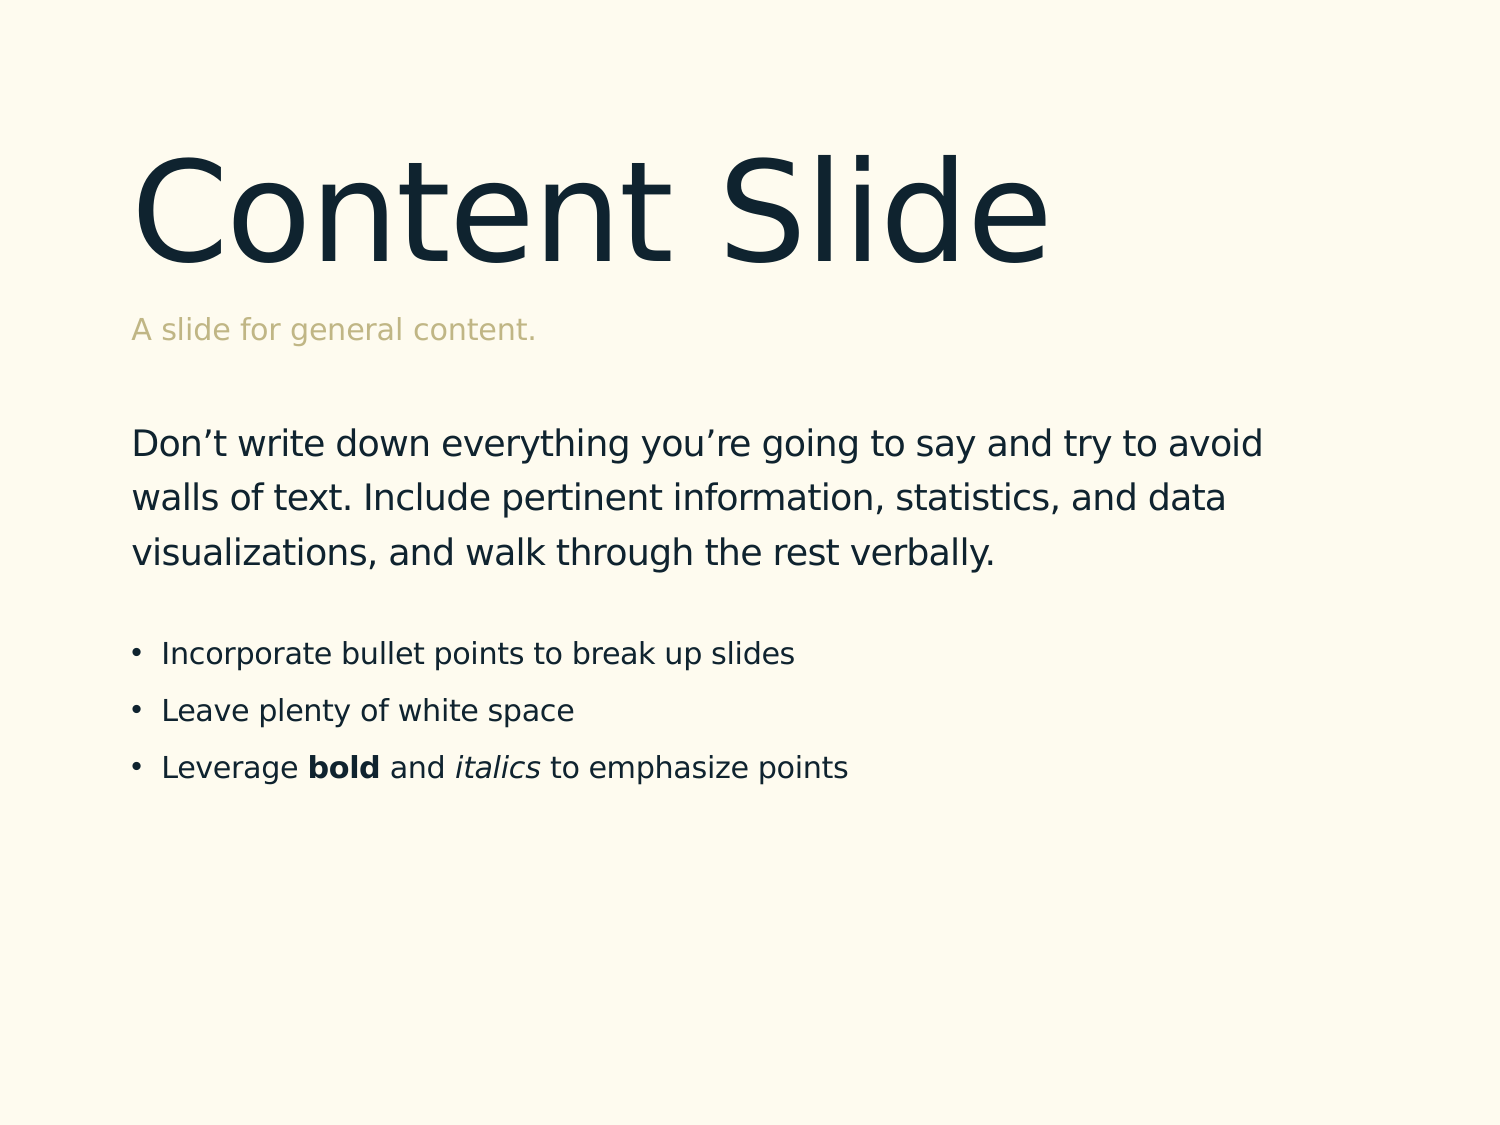

# Content Slide
A slide for general content.
Don’t write down everything you’re going to say and try to avoid walls of text. Include pertinent information, statistics, and data visualizations, and walk through the rest verbally.

Incorporate bullet points to break up slides
Leave plenty of white space
Leverage bold and italics to emphasize points